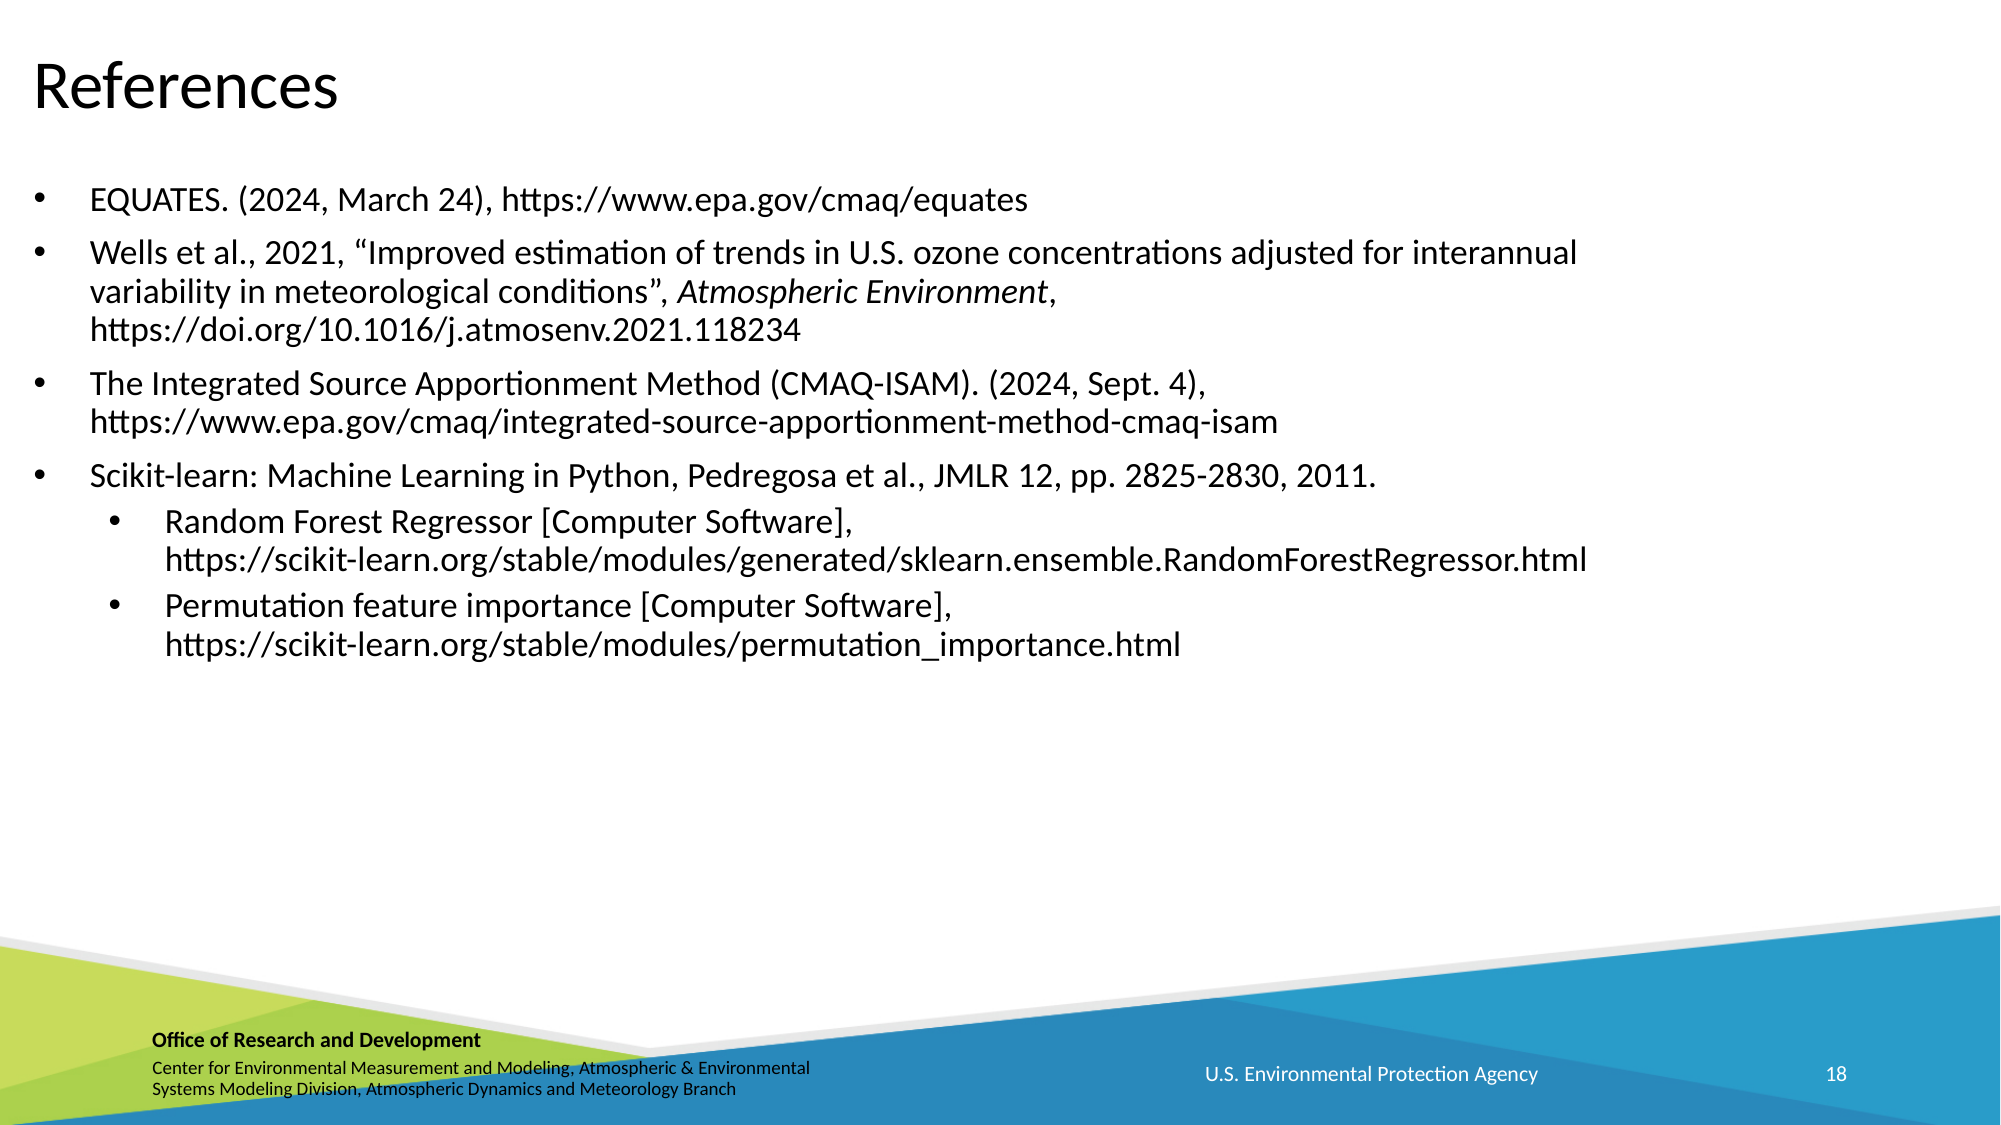

# References
EQUATES. (2024, March 24), https://www.epa.gov/cmaq/equates
Wells et al., 2021, “Improved estimation of trends in U.S. ozone concentrations adjusted for interannual variability in meteorological conditions”, Atmospheric Environment, https://doi.org/10.1016/j.atmosenv.2021.118234
The Integrated Source Apportionment Method (CMAQ-ISAM). (2024, Sept. 4), https://www.epa.gov/cmaq/integrated-source-apportionment-method-cmaq-isam
Scikit-learn: Machine Learning in Python, Pedregosa et al., JMLR 12, pp. 2825-2830, 2011.
Random Forest Regressor [Computer Software], https://scikit-learn.org/stable/modules/generated/sklearn.ensemble.RandomForestRegressor.html
Permutation feature importance [Computer Software], https://scikit-learn.org/stable/modules/permutation_importance.html
U.S. Environmental Protection Agency
18
Center for Environmental Measurement and Modeling, Atmospheric & Environmental Systems Modeling Division, Atmospheric Dynamics and Meteorology Branch